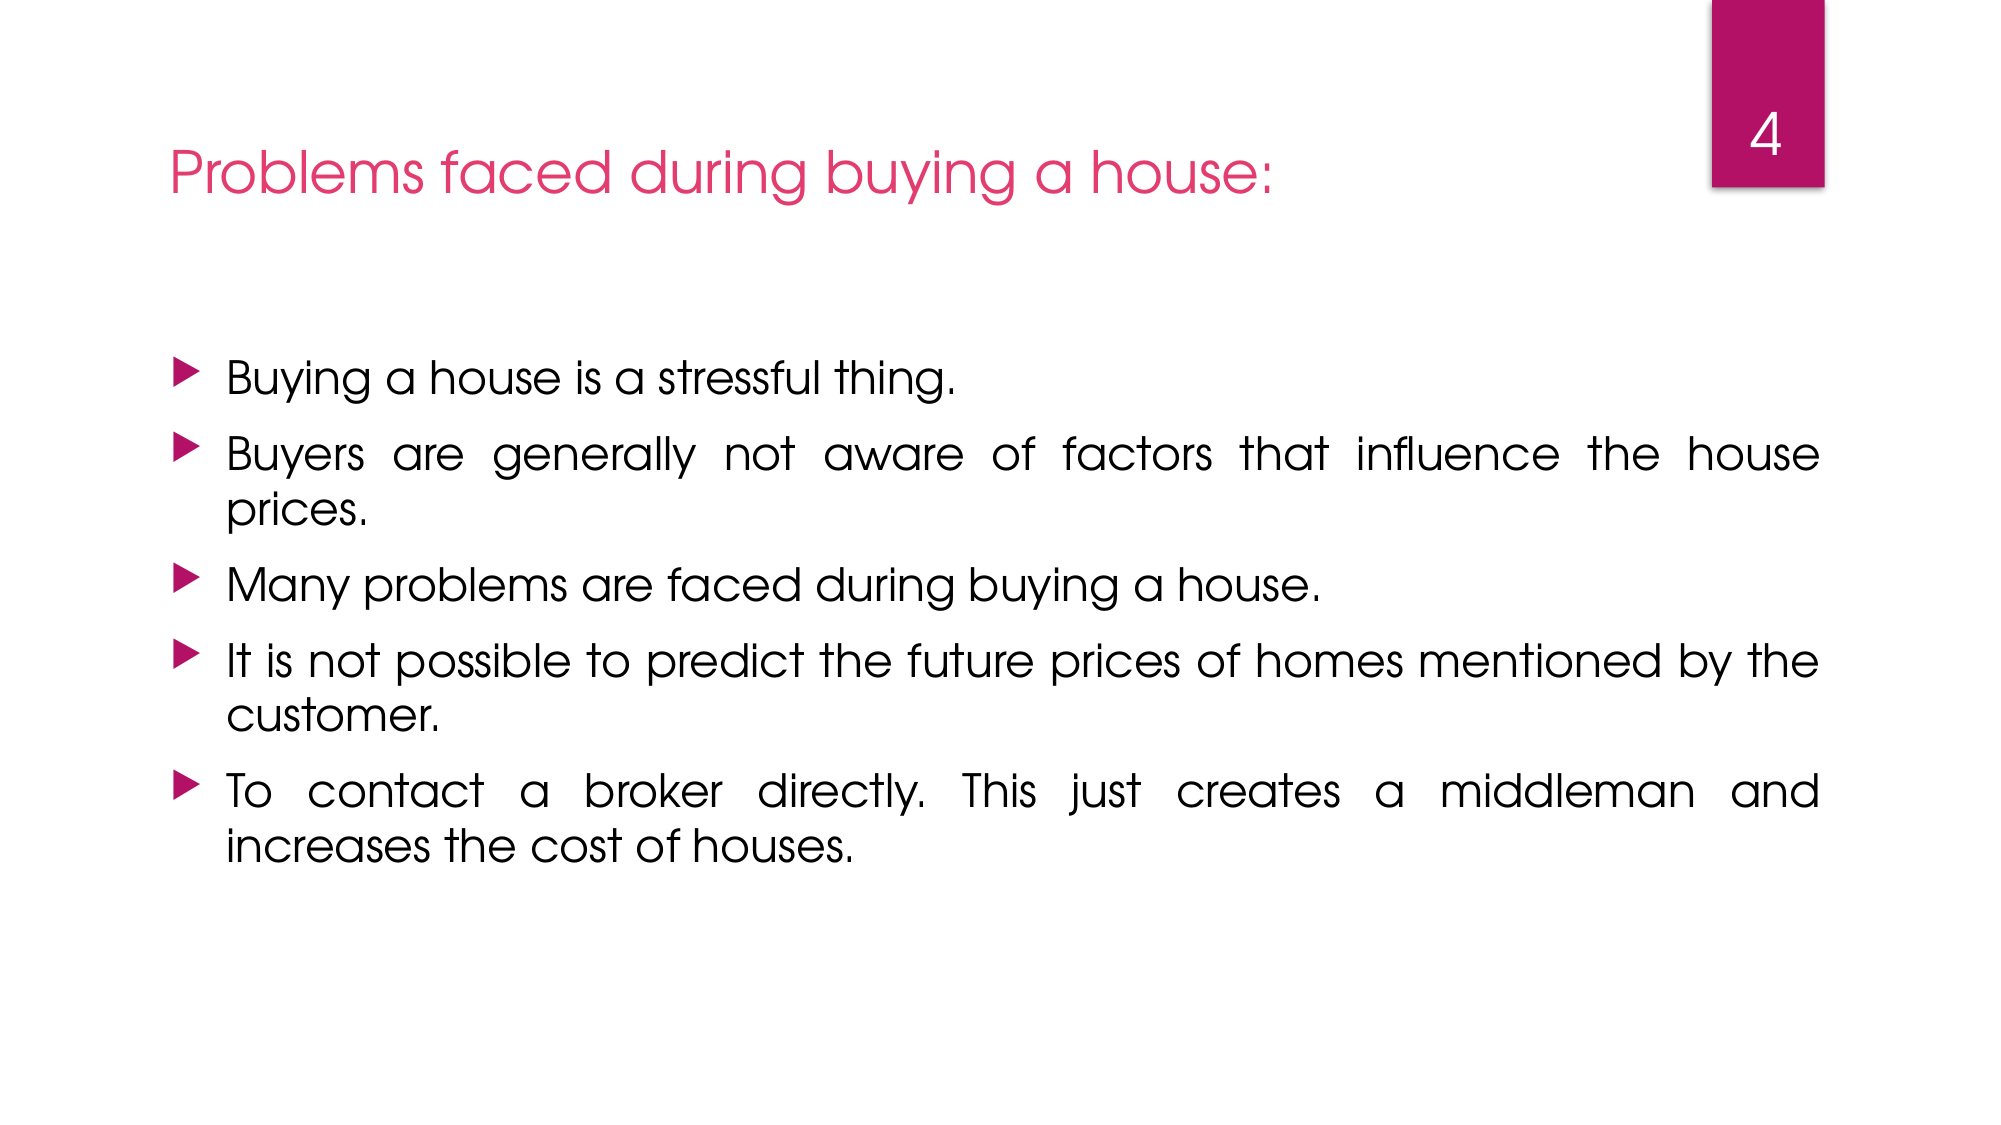

4
Problems faced during buying a house:
Buying a house is a stressful thing.
Buyers are generally not aware of factors that influence the house prices.
Many problems are faced during buying a house.
It is not possible to predict the future prices of homes mentioned by the customer.
To contact a broker directly. This just creates a middleman and increases the cost of houses.